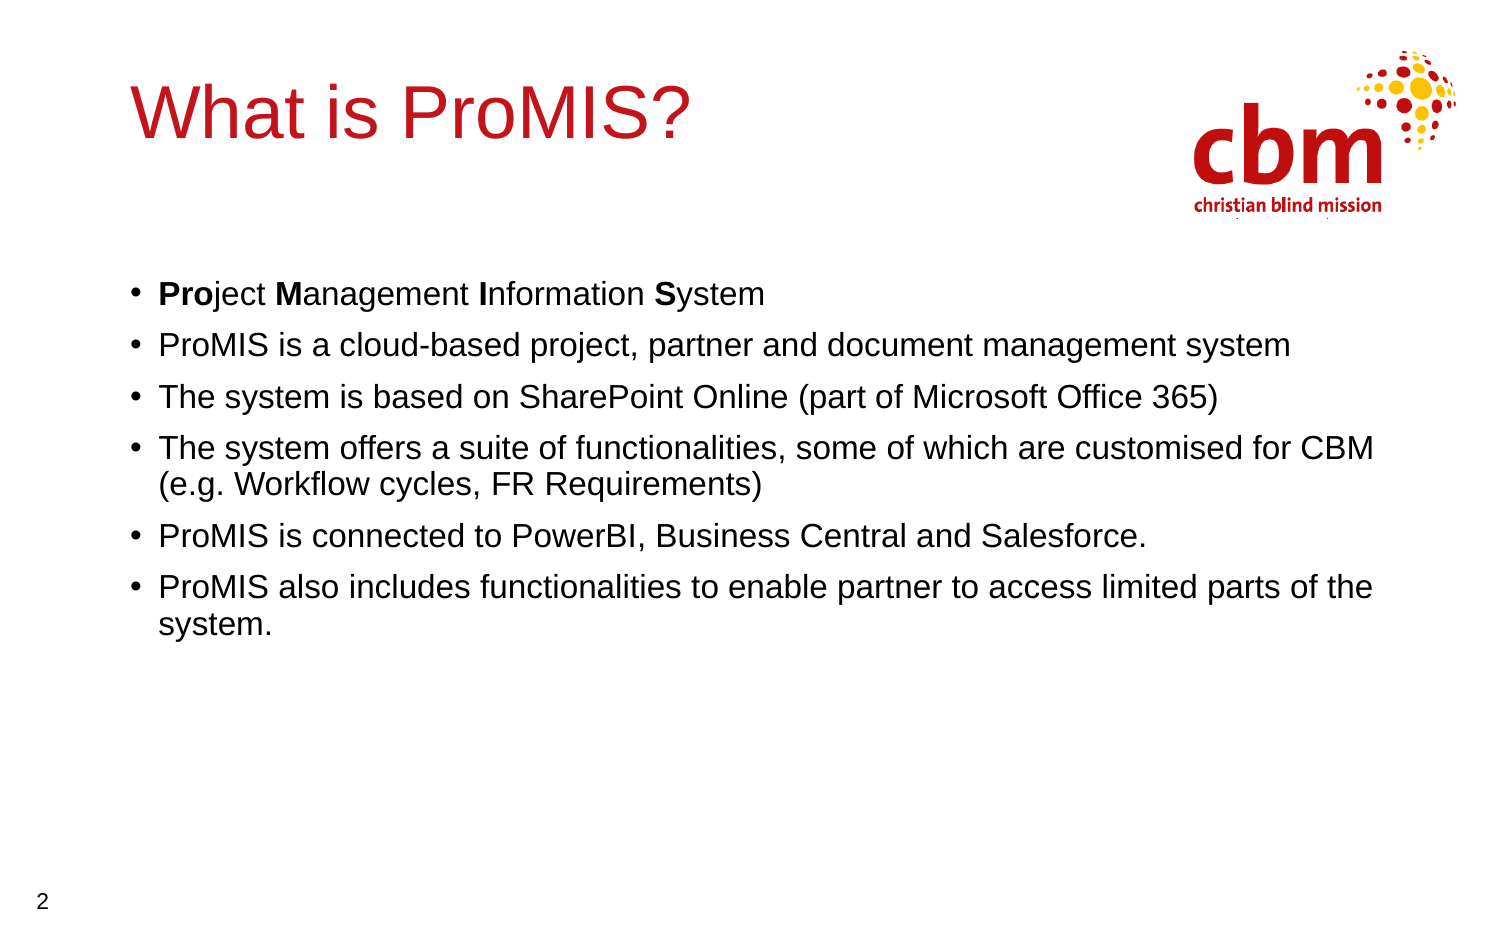

# What is ProMIS?
Project Management Information System
ProMIS is a cloud-based project, partner and document management system​
The system is based on SharePoint Online (part of Microsoft Office 365)​
The system offers a suite of functionalities, some of which are customised for CBM (e.g. Workflow cycles, FR Requirements)
ProMIS is connected to PowerBI, Business Central and Salesforce.
ProMIS also includes functionalities to enable partner to access limited parts of the system.

2